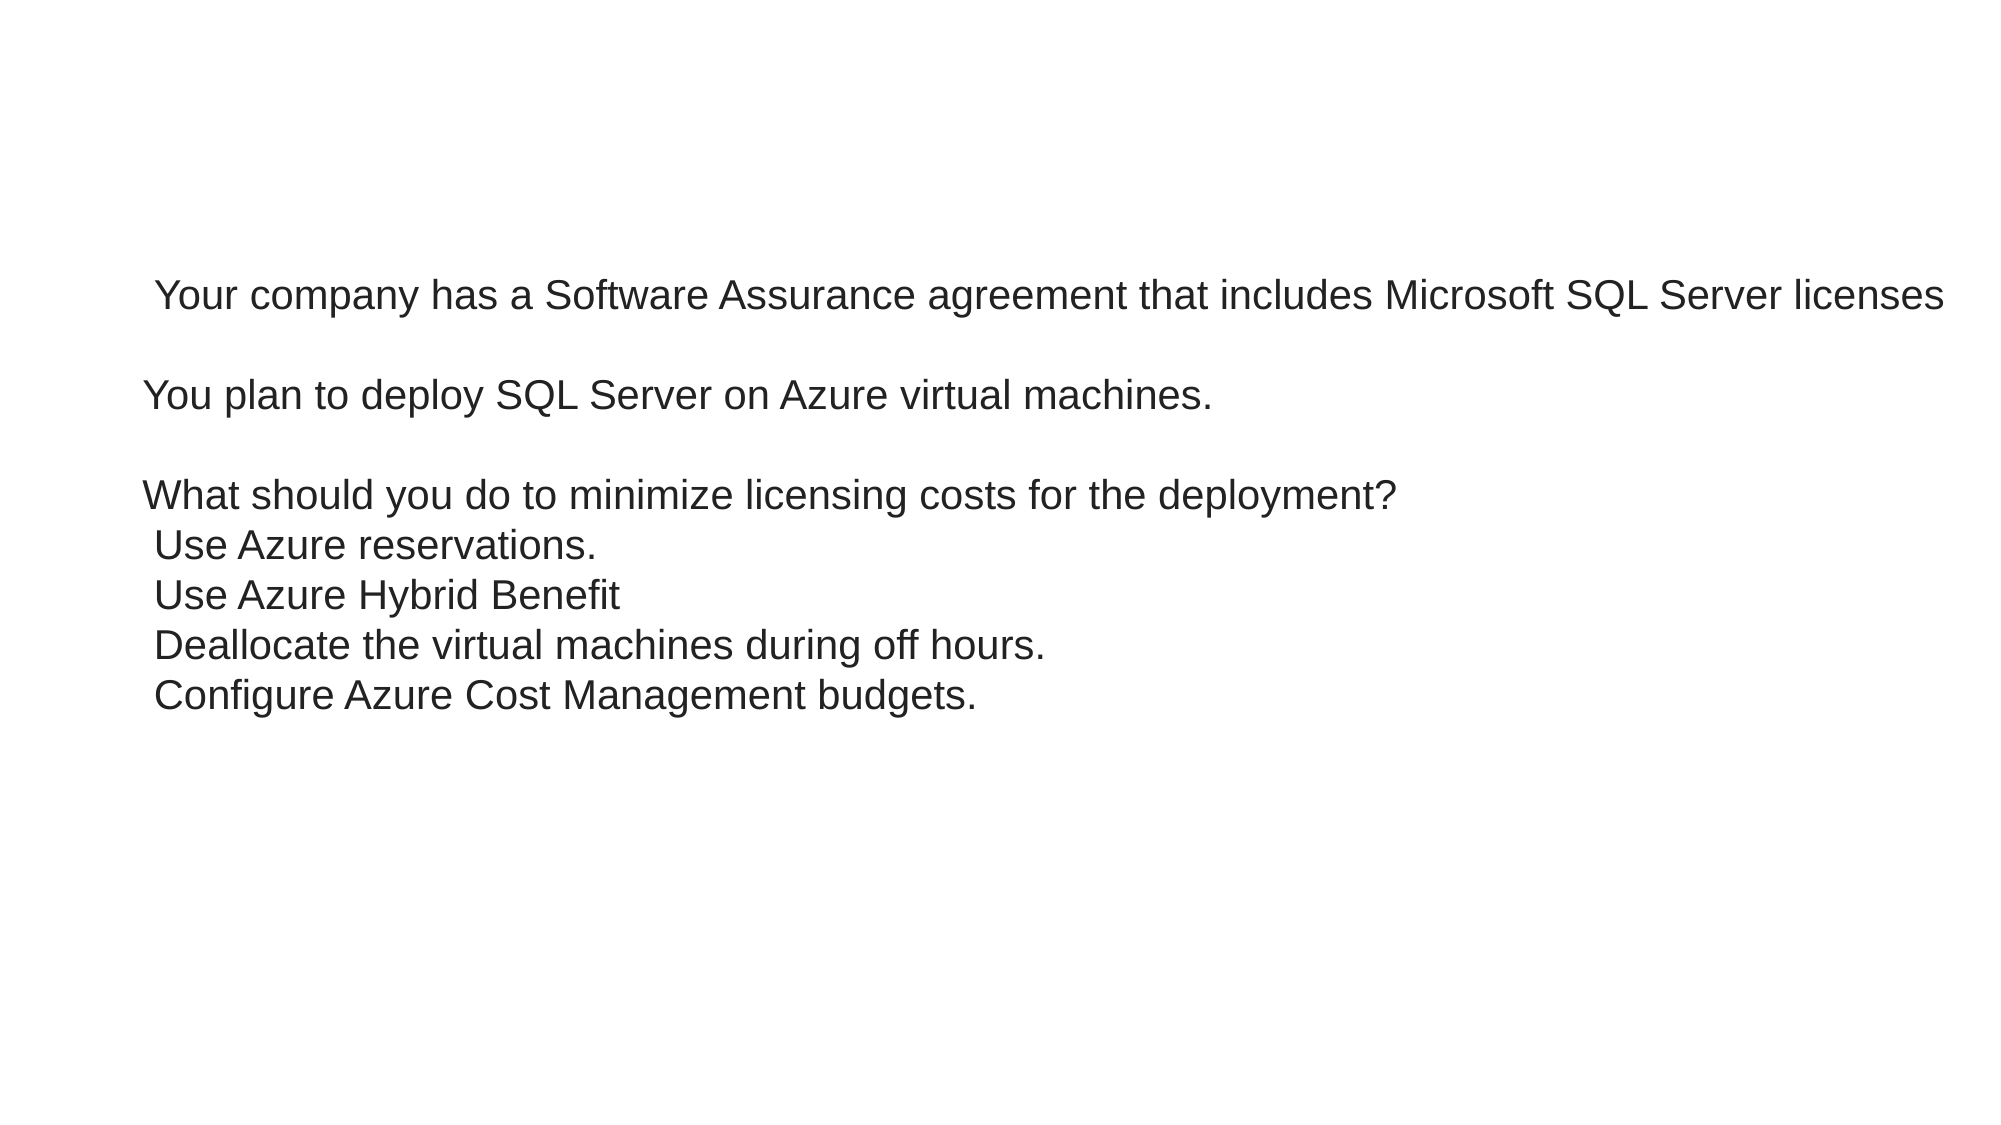

#
 Your company has a Software Assurance agreement that includes Microsoft SQL Server licenses
You plan to deploy SQL Server on Azure virtual machines.
What should you do to minimize licensing costs for the deployment?
 Use Azure reservations.
 Use Azure Hybrid Benefit
 Deallocate the virtual machines during off hours.
 Configure Azure Cost Management budgets.